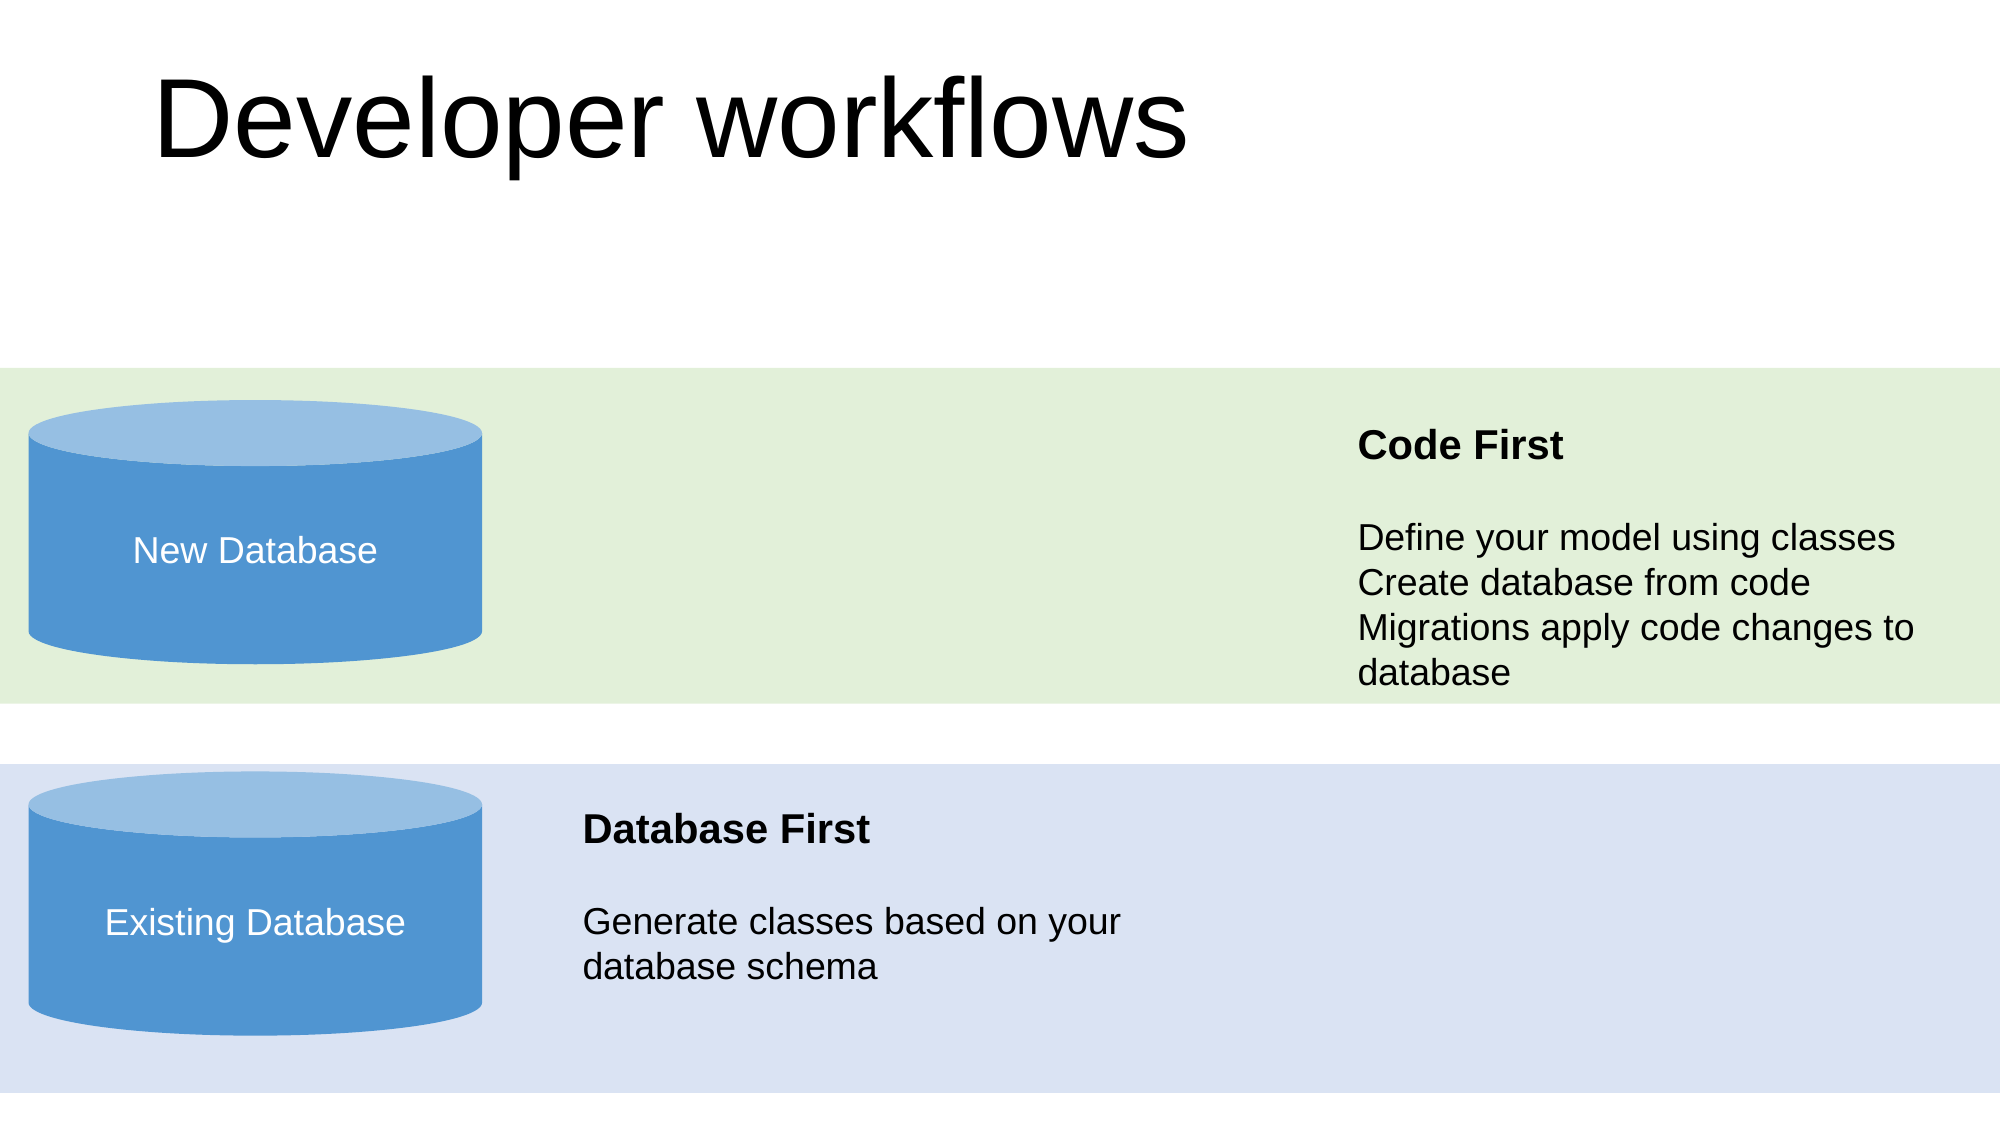

Developer workflows

New Database
Code First

Define your model using classes
Create database from code
Migrations apply code changes to database

Existing Database
Database First

Generate classes based on your database schema